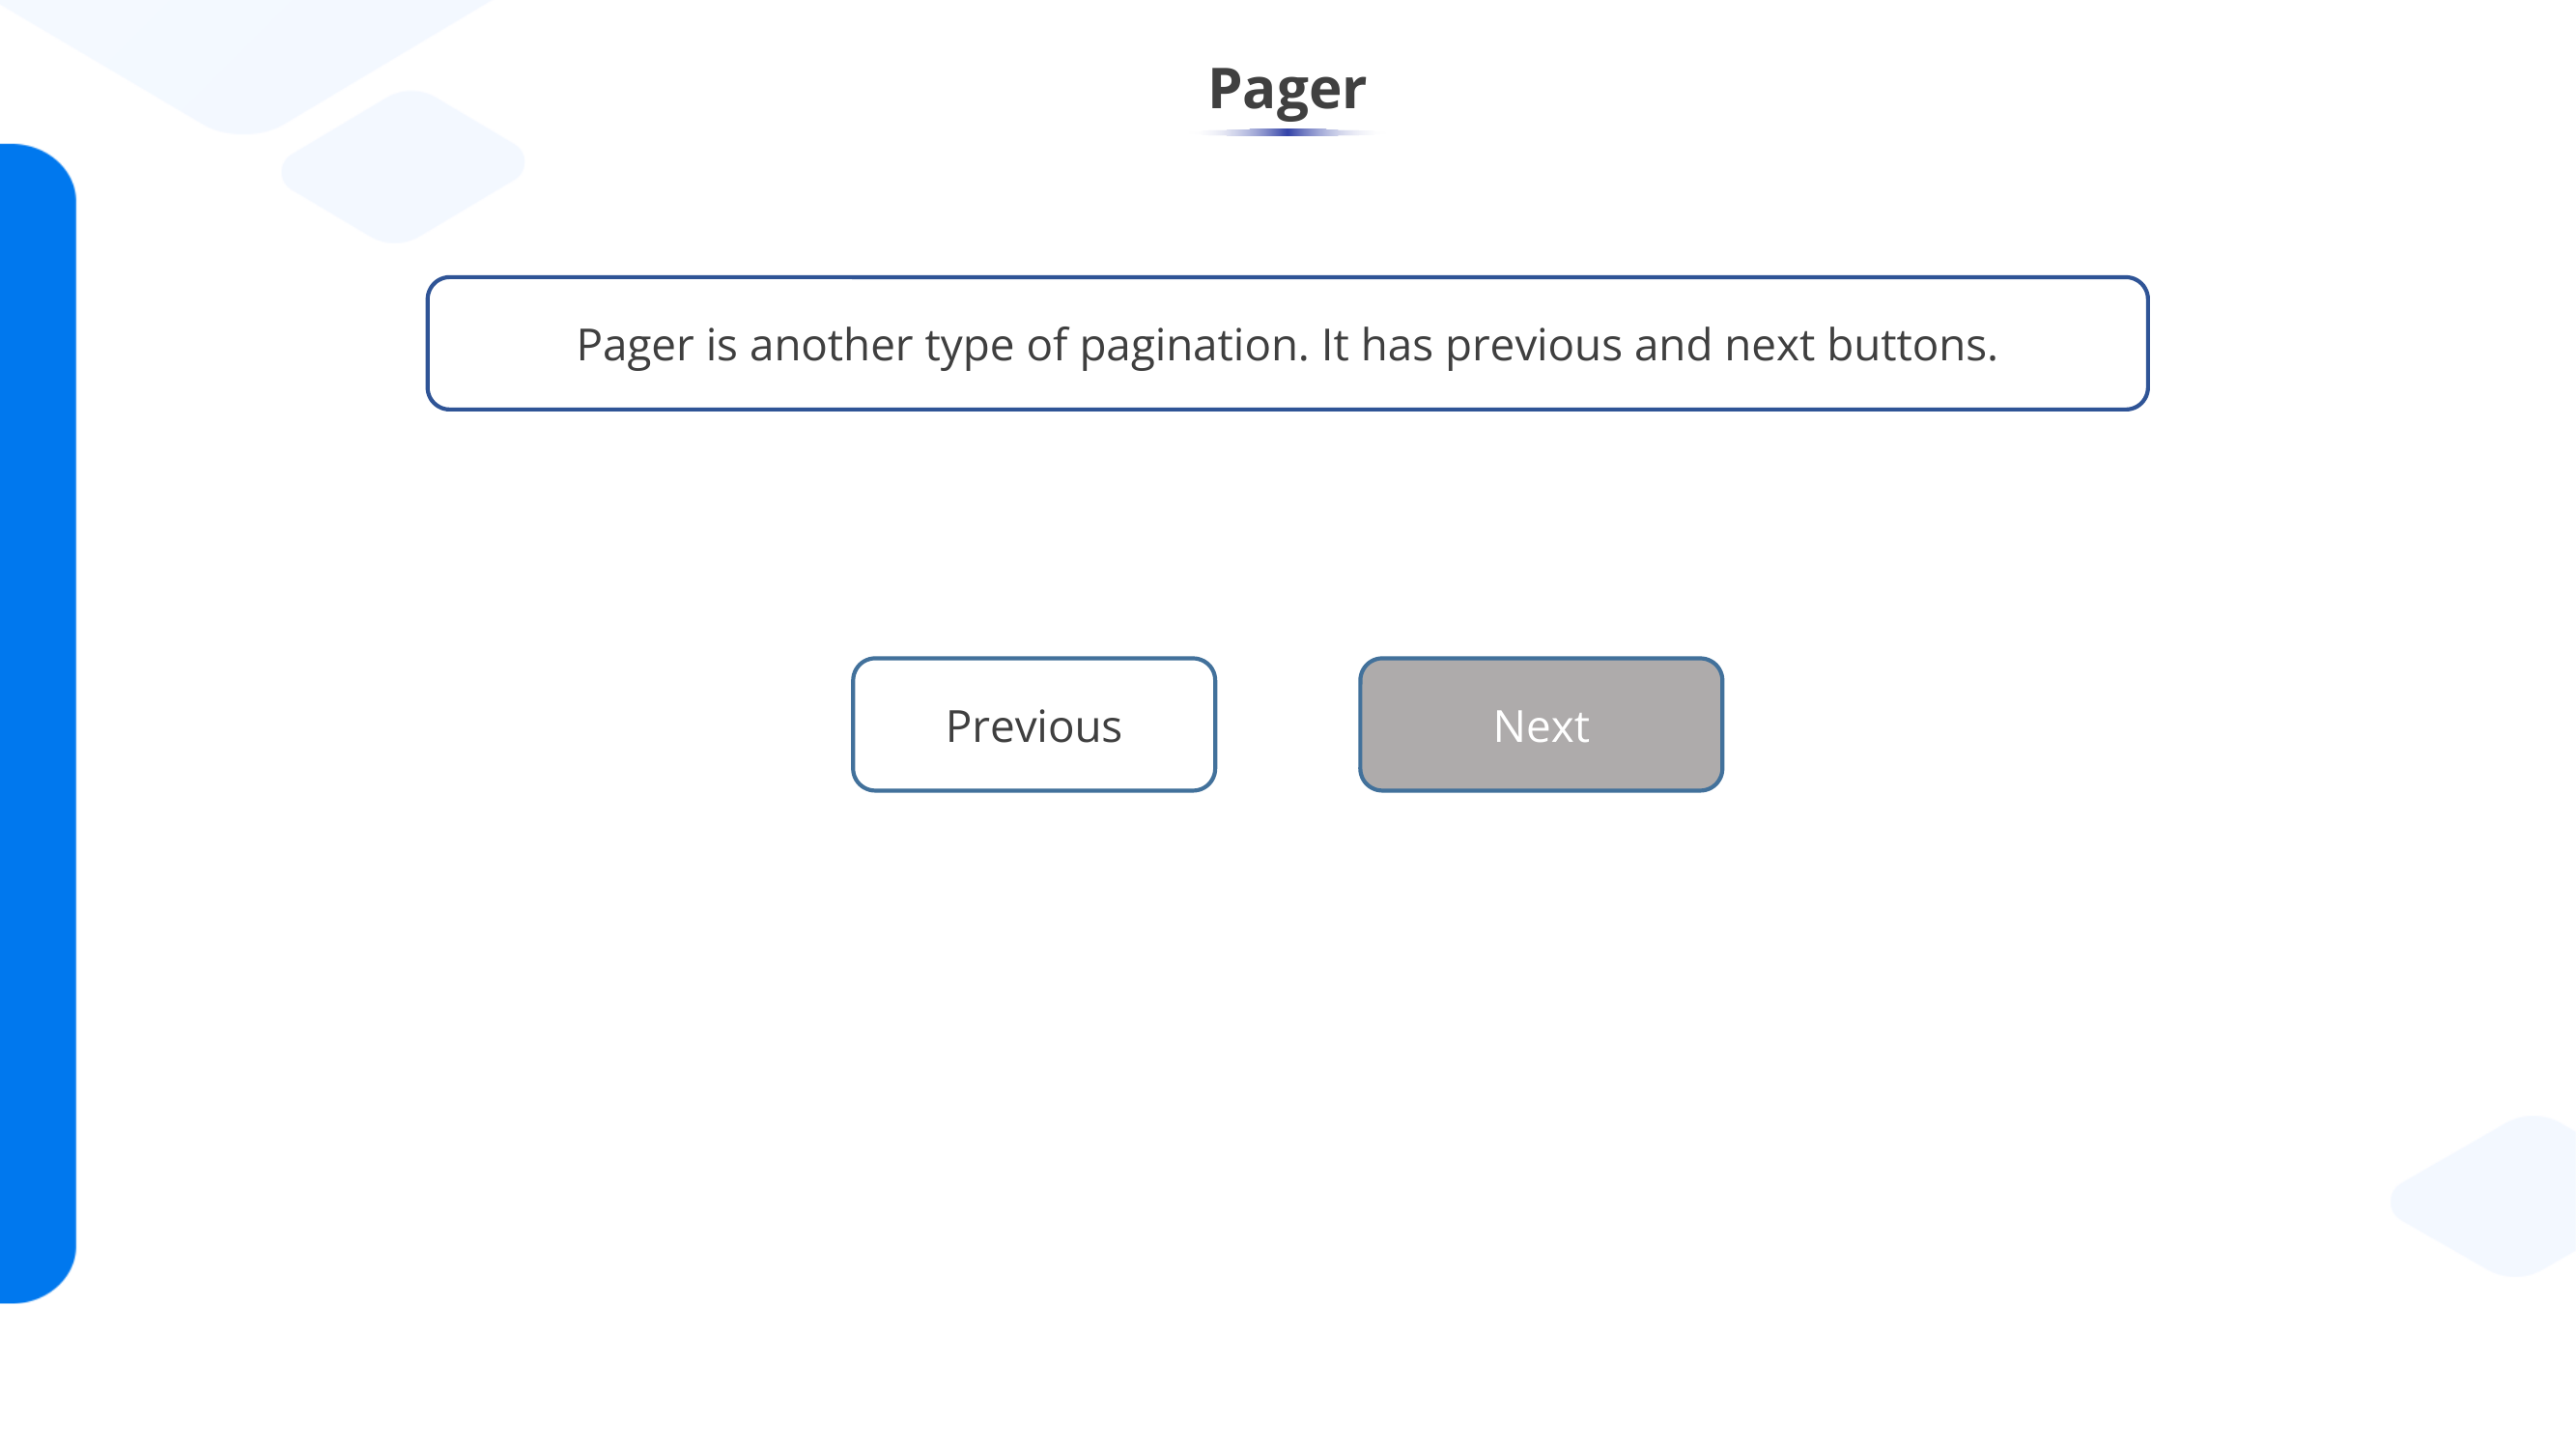

# Pager

Pager is another type of pagination. It has previous and next buttons.
Previous
Next